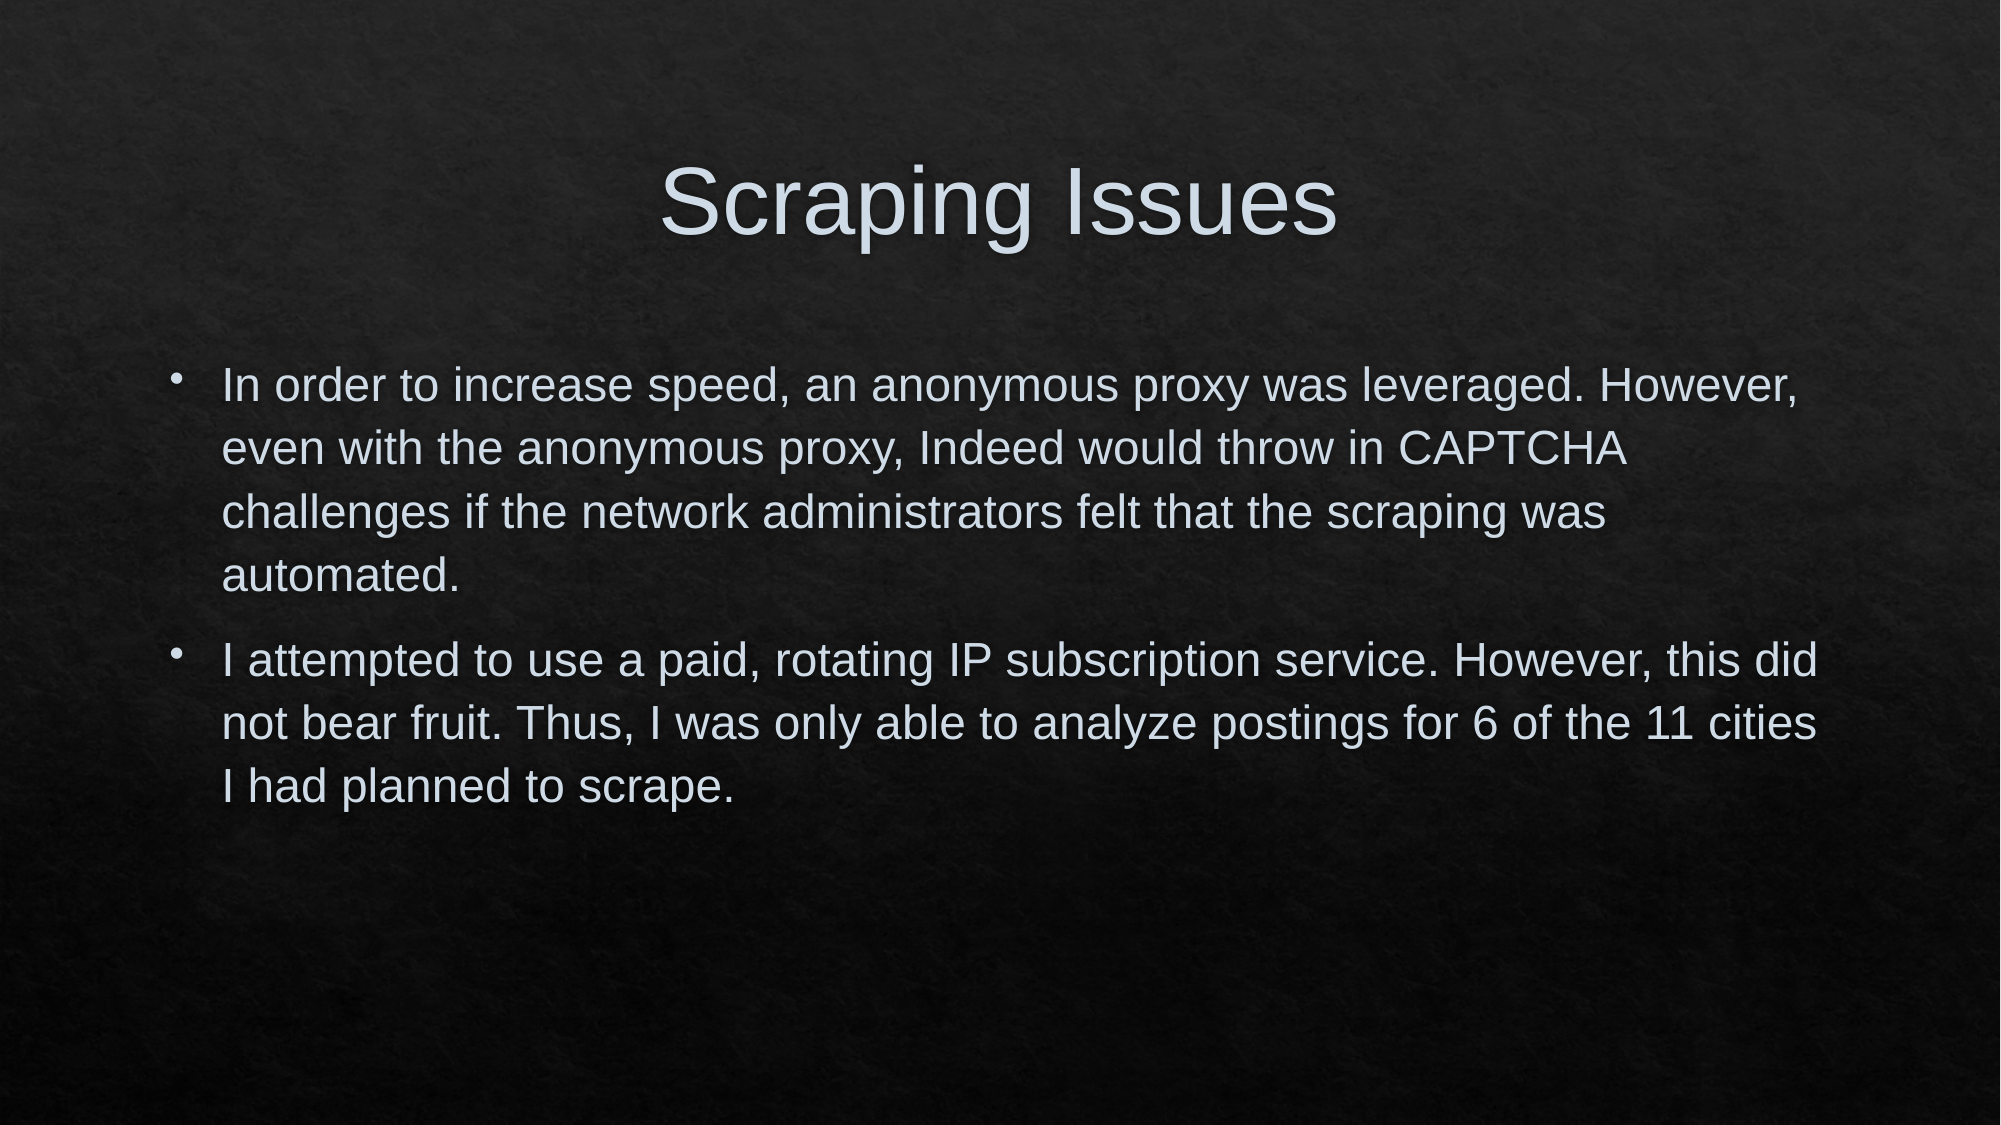

# Scraping Issues
In order to increase speed, an anonymous proxy was leveraged. However, even with the anonymous proxy, Indeed would throw in CAPTCHA challenges if the network administrators felt that the scraping was automated.
I attempted to use a paid, rotating IP subscription service. However, this did not bear fruit. Thus, I was only able to analyze postings for 6 of the 11 cities I had planned to scrape.